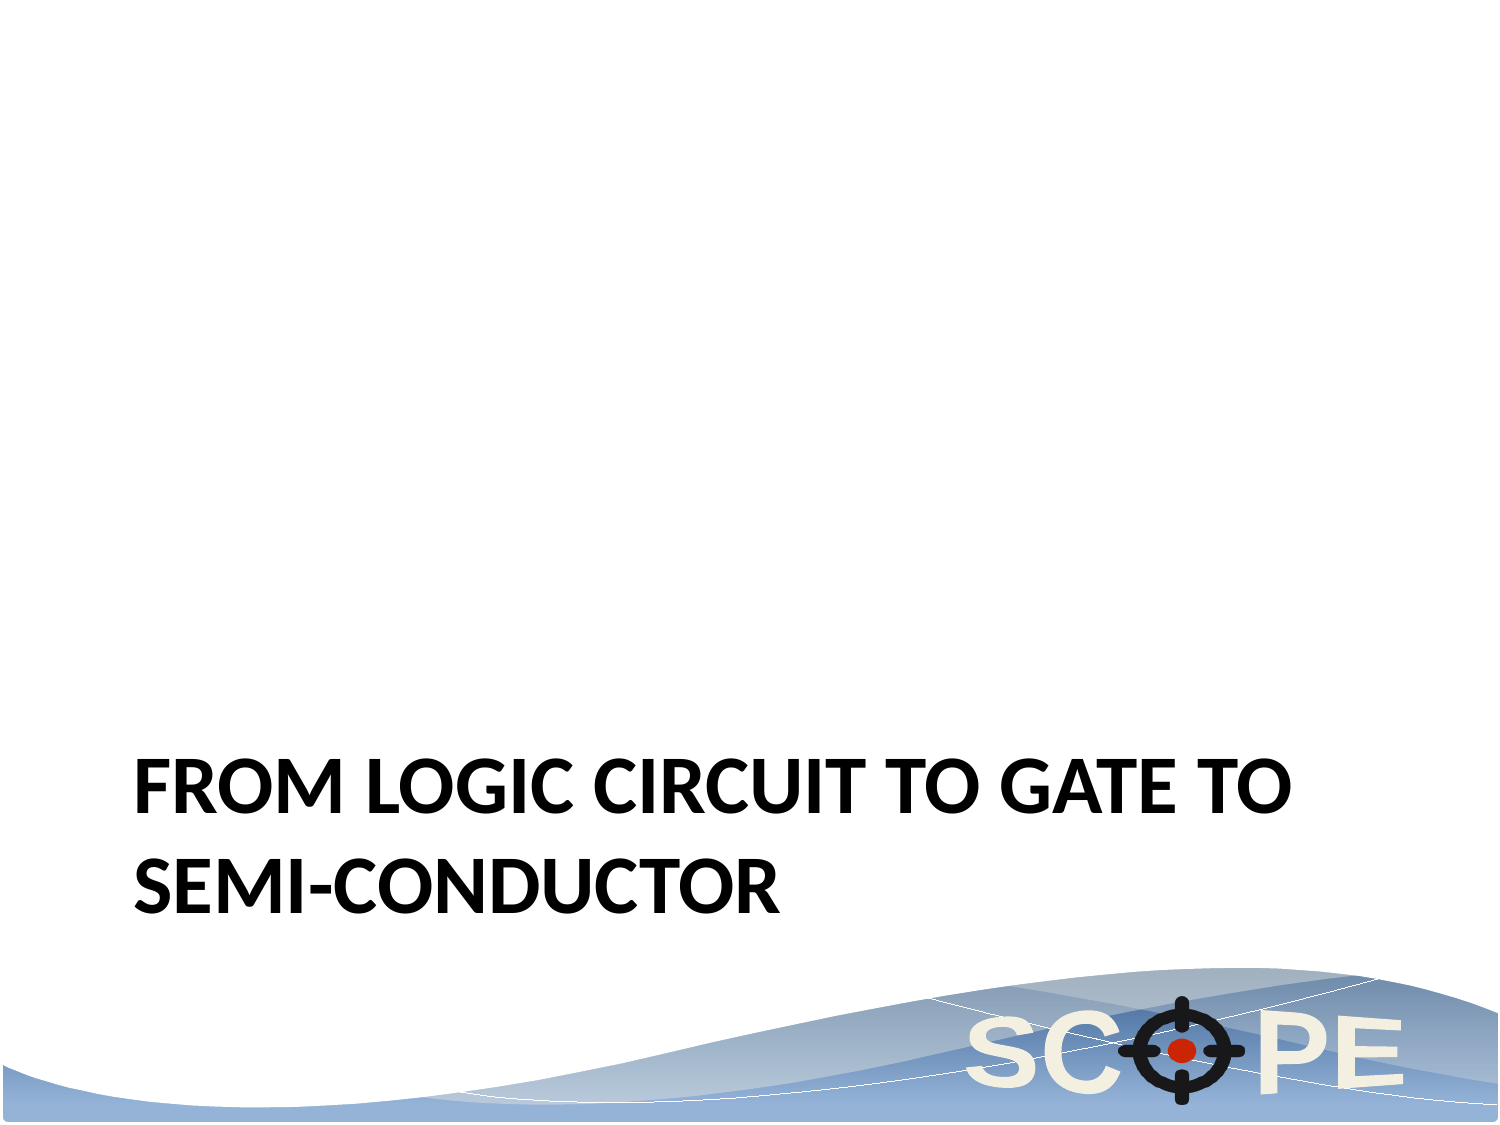

# From logic circuit to gate to semi-conductor